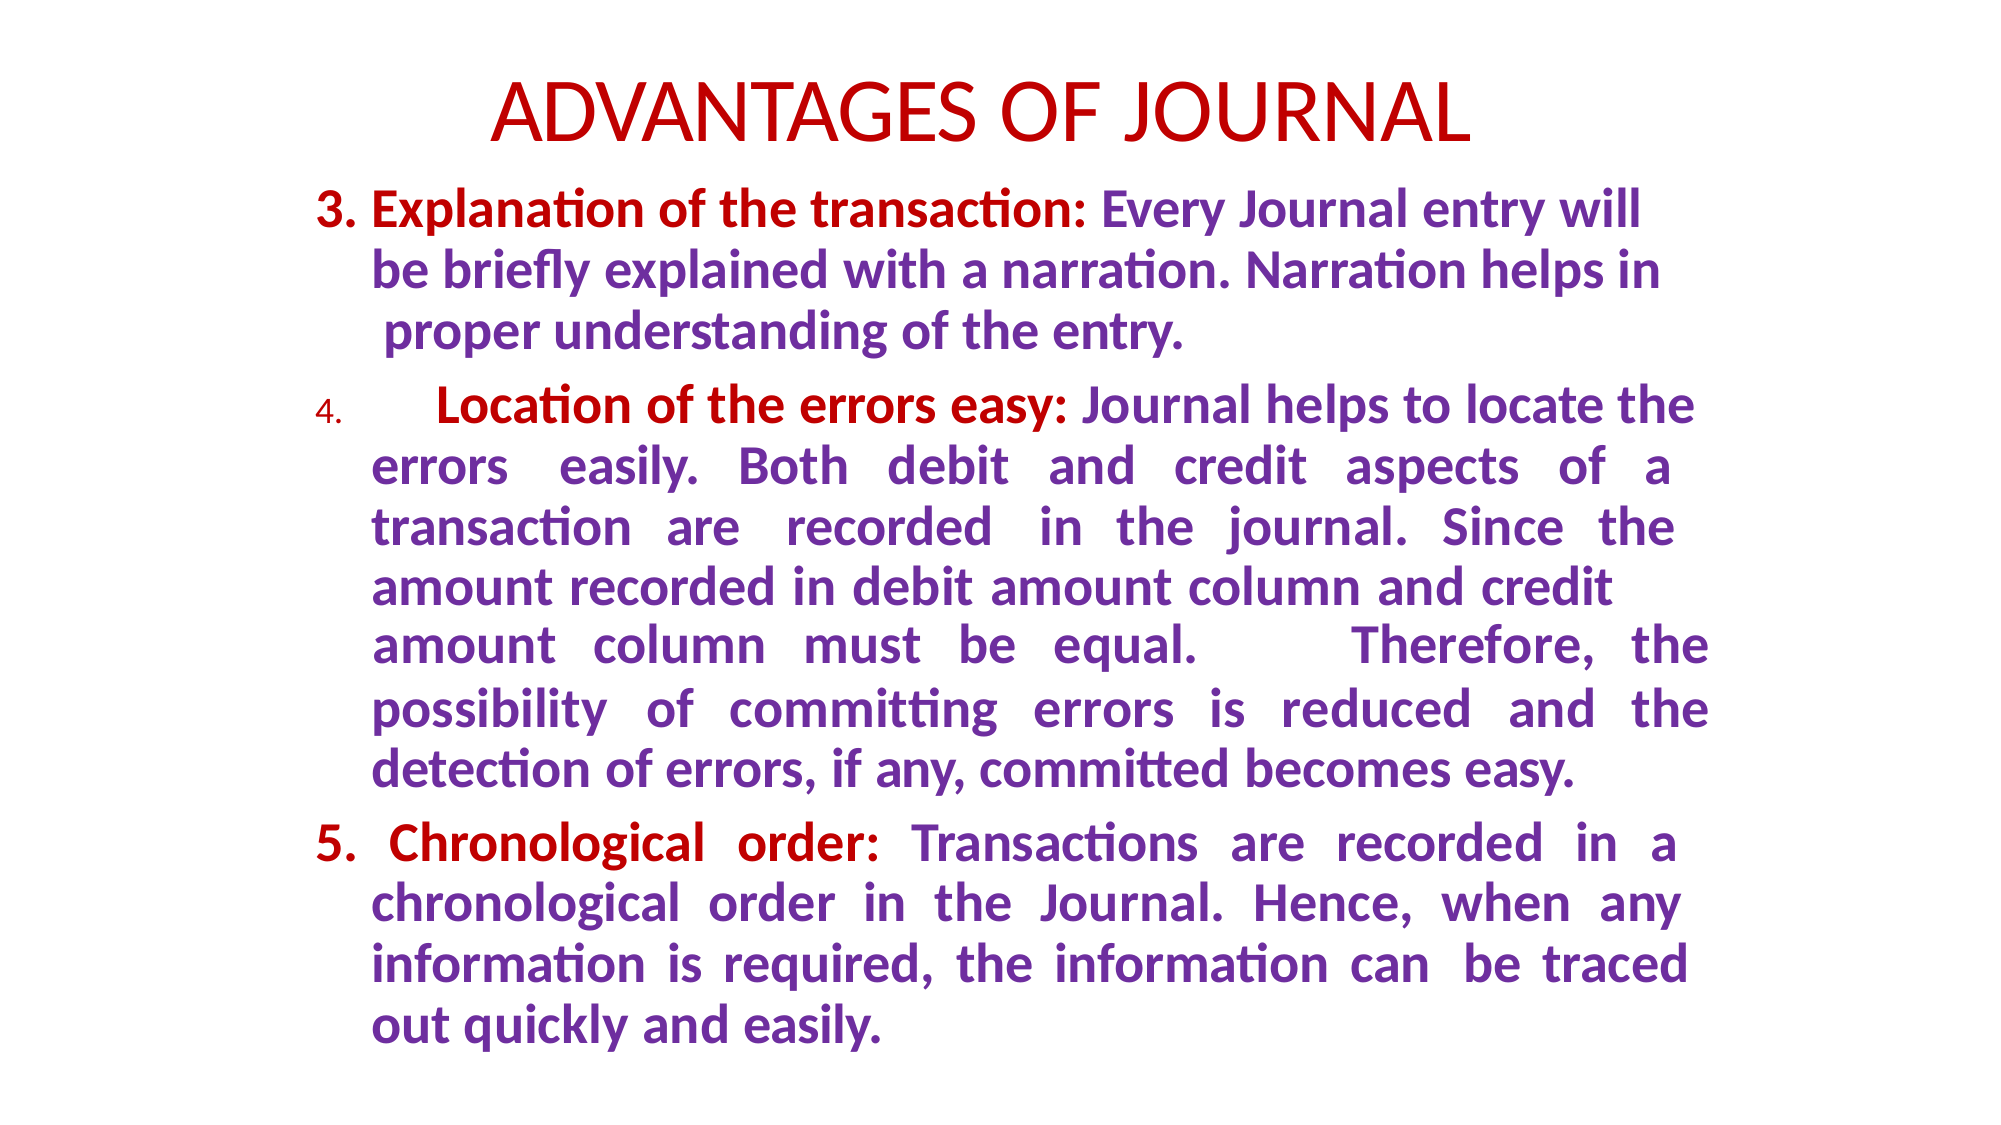

# ADVANTAGES OF JOURNAL
Explanation of the transaction: Every Journal entry will  be briefly explained with a narration. Narration helps in  proper understanding of the entry.
	Location of the errors easy: Journal helps to locate the  errors easily. Both debit and credit aspects of a  transaction are recorded in the journal. Since the  amount recorded in debit amount column and credit
amount	column	must	be	equal.	Therefore,	the
the
possibility	of	committing	errors	is	reduced	and
detection of errors, if any, committed becomes easy.
5. Chronological order: Transactions are recorded in a  chronological order in the Journal. Hence, when any  information is required, the information can be traced  out quickly and easily.